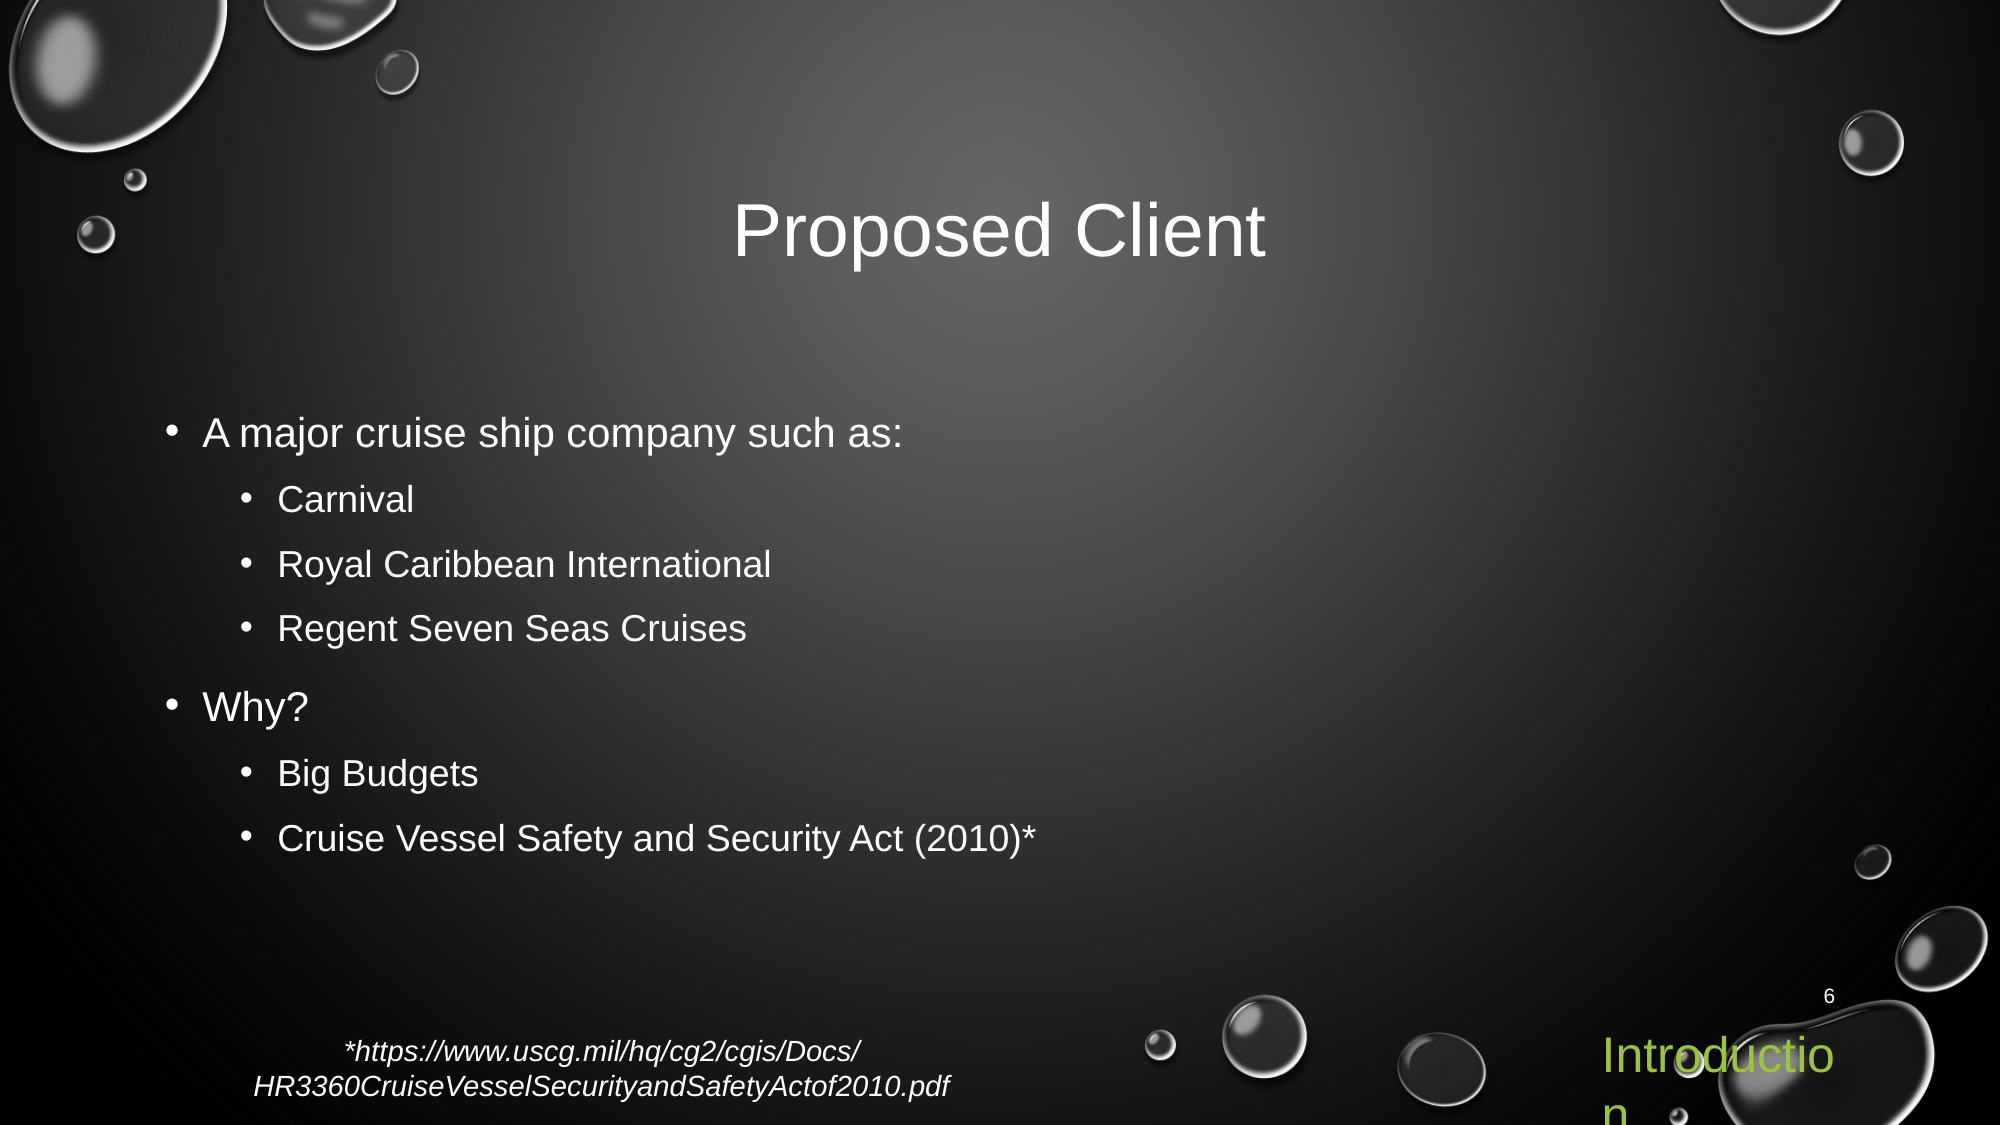

# Proposed Client
A major cruise ship company such as:
Carnival
Royal Caribbean International
Regent Seven Seas Cruises
Why?
Big Budgets
Cruise Vessel Safety and Security Act (2010)*
6
Introduction
*https://www.uscg.mil/hq/cg2/cgis/Docs/HR3360CruiseVesselSecurityandSafetyActof2010.pdf